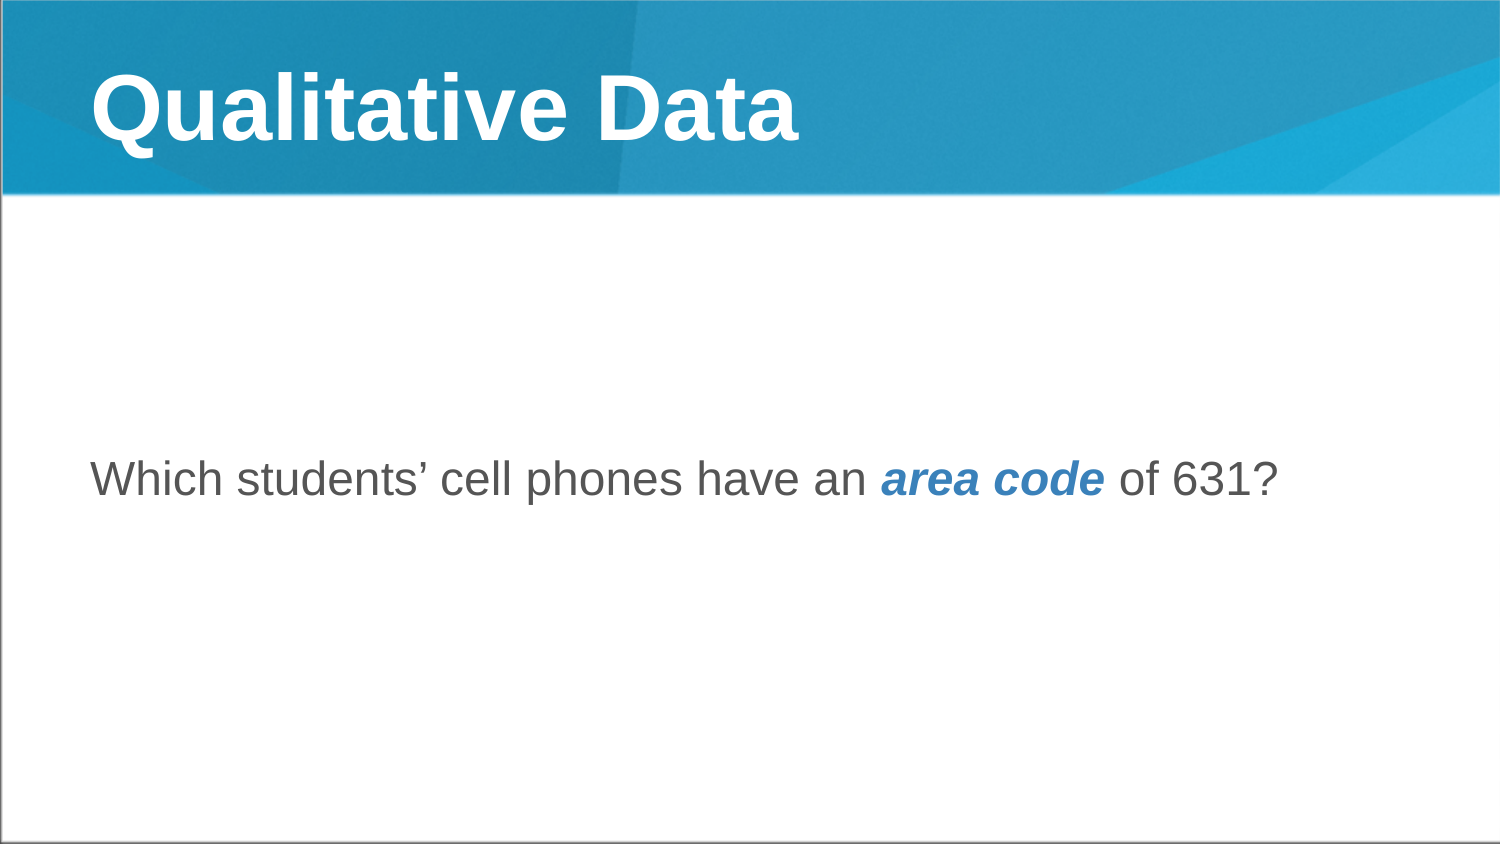

# Qualitative Data
Which students’ cell phones have an area code of 631?